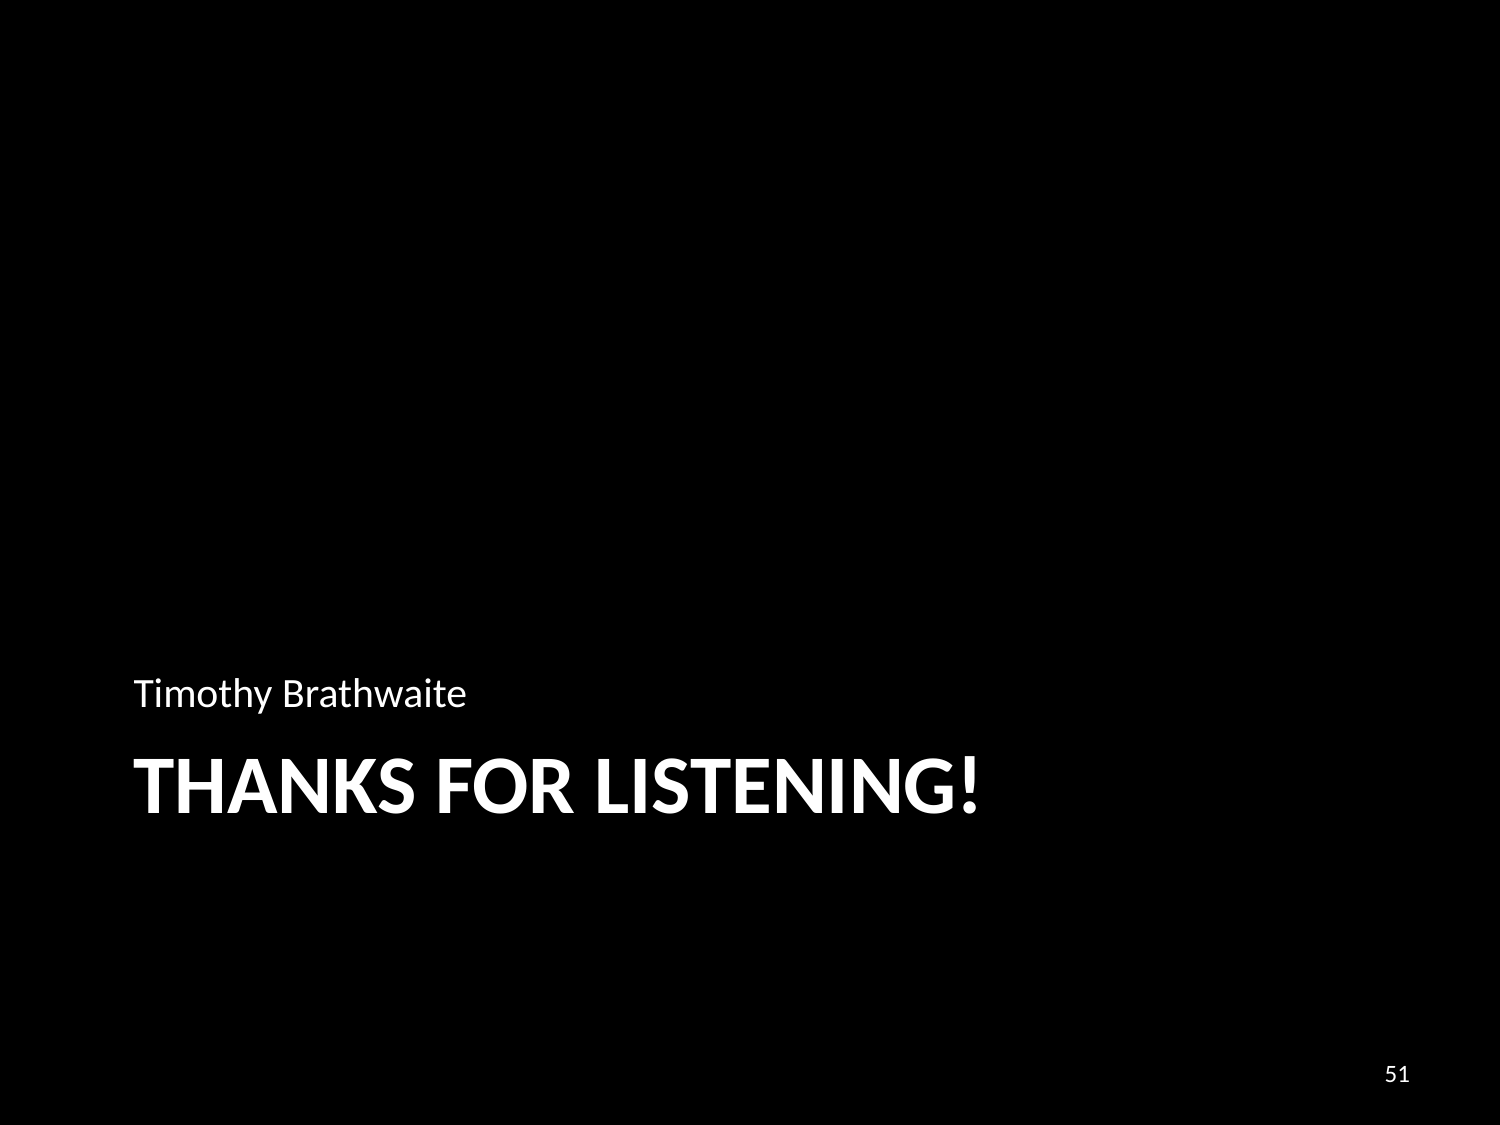

Timothy Brathwaite
# Thanks for Listening!
51